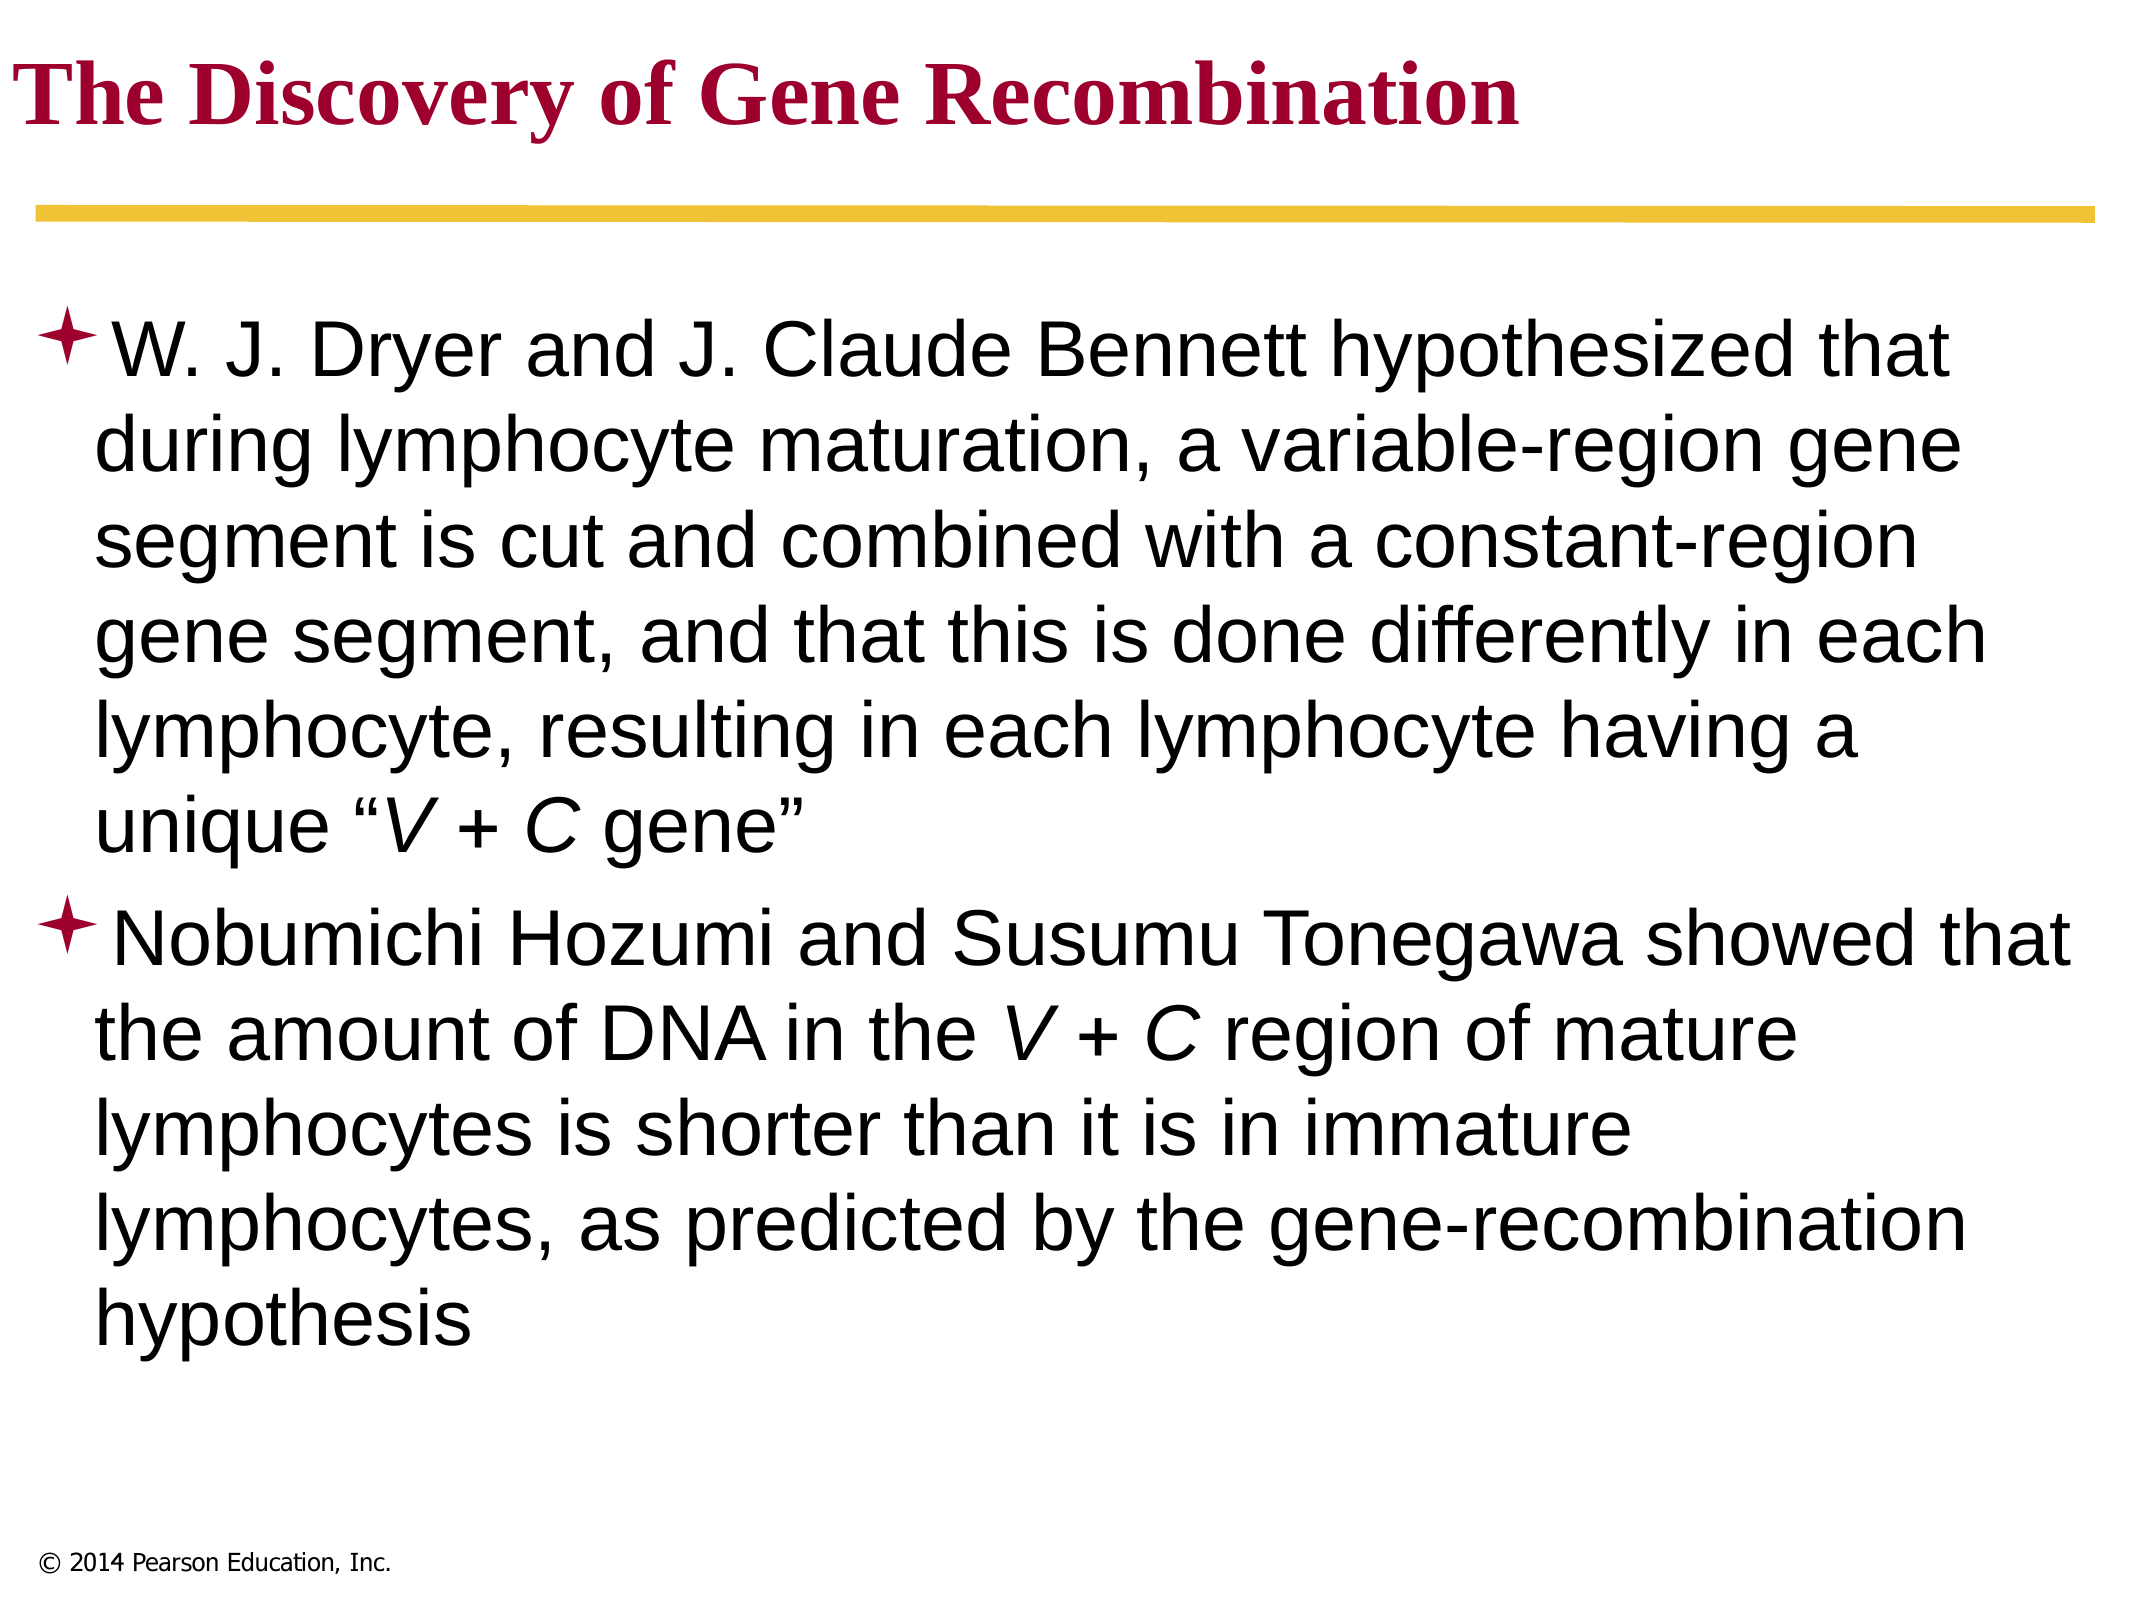

The Discovery of Gene Recombination

W. J. Dryer and J. Claude Bennett hypothesized that during lymphocyte maturation, a variable-region gene segment is cut and combined with a constant-region gene segment, and that this is done differently in each lymphocyte, resulting in each lymphocyte having a unique “V + C gene”
Nobumichi Hozumi and Susumu Tonegawa showed that the amount of DNA in the V + C region of mature lymphocytes is shorter than it is in immature lymphocytes, as predicted by the gene-recombination hypothesis